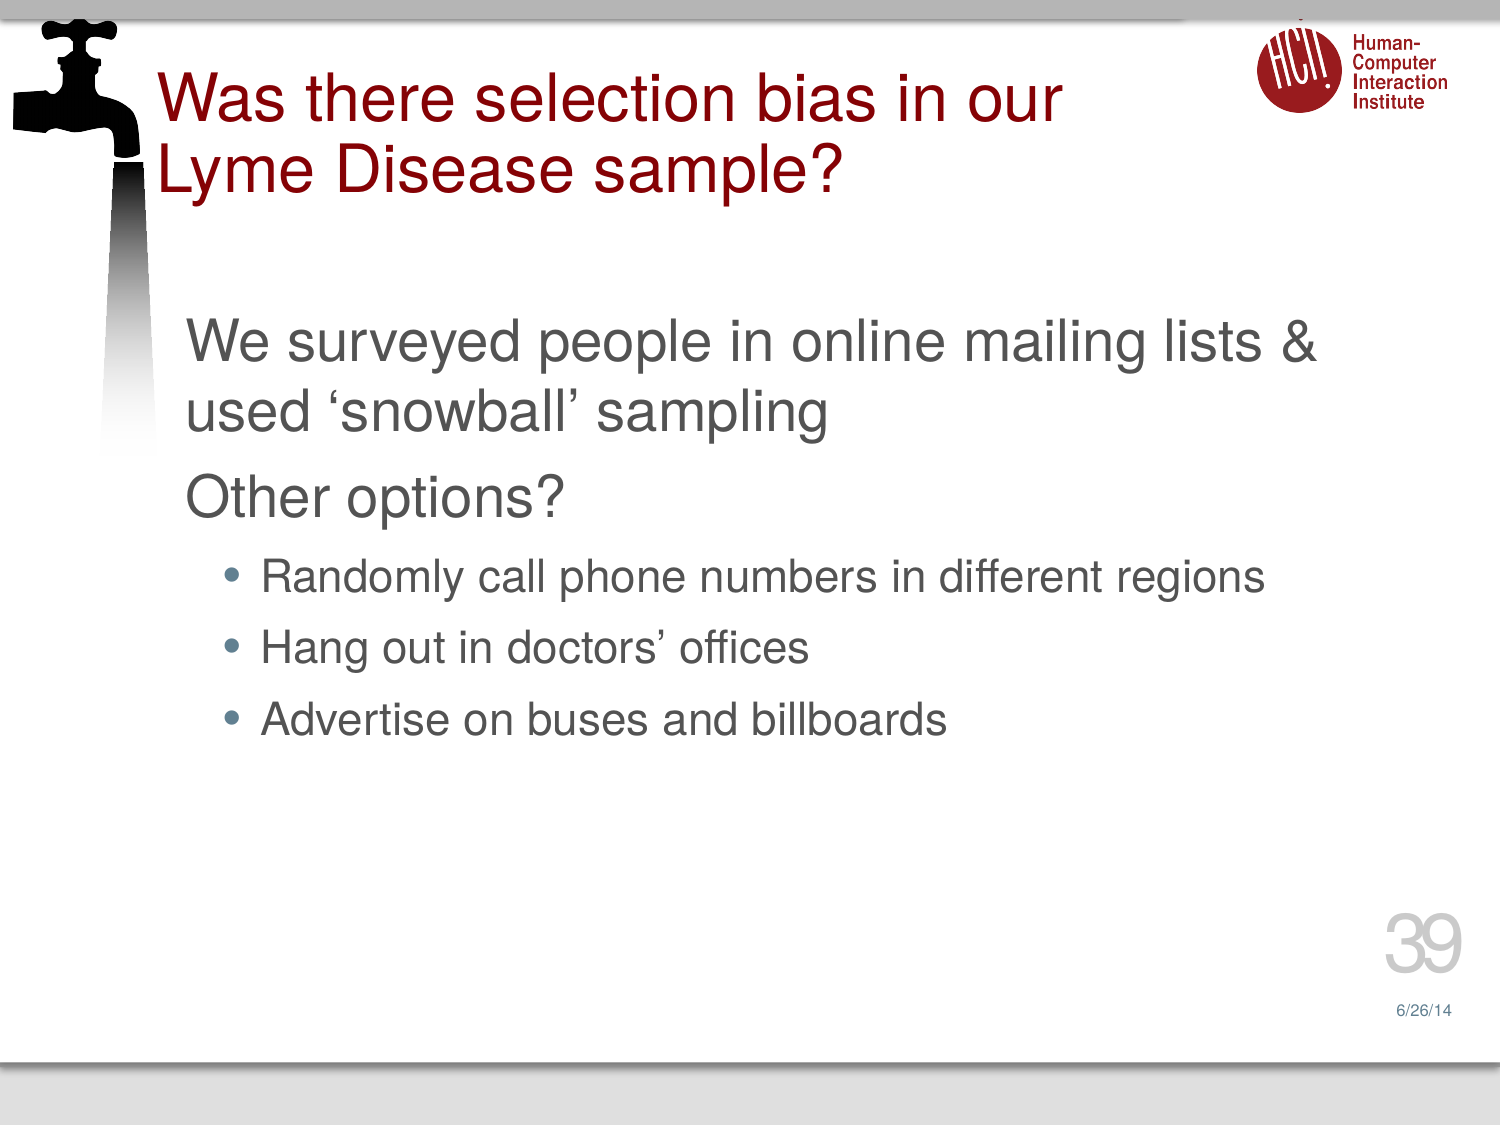

# Was there selection bias in our Lyme Disease sample?
We surveyed people in online mailing lists & used ‘snowball’ sampling
Other options?
Randomly call phone numbers in different regions
Hang out in doctors’ offices
Advertise on buses and billboards

39
6/26/14